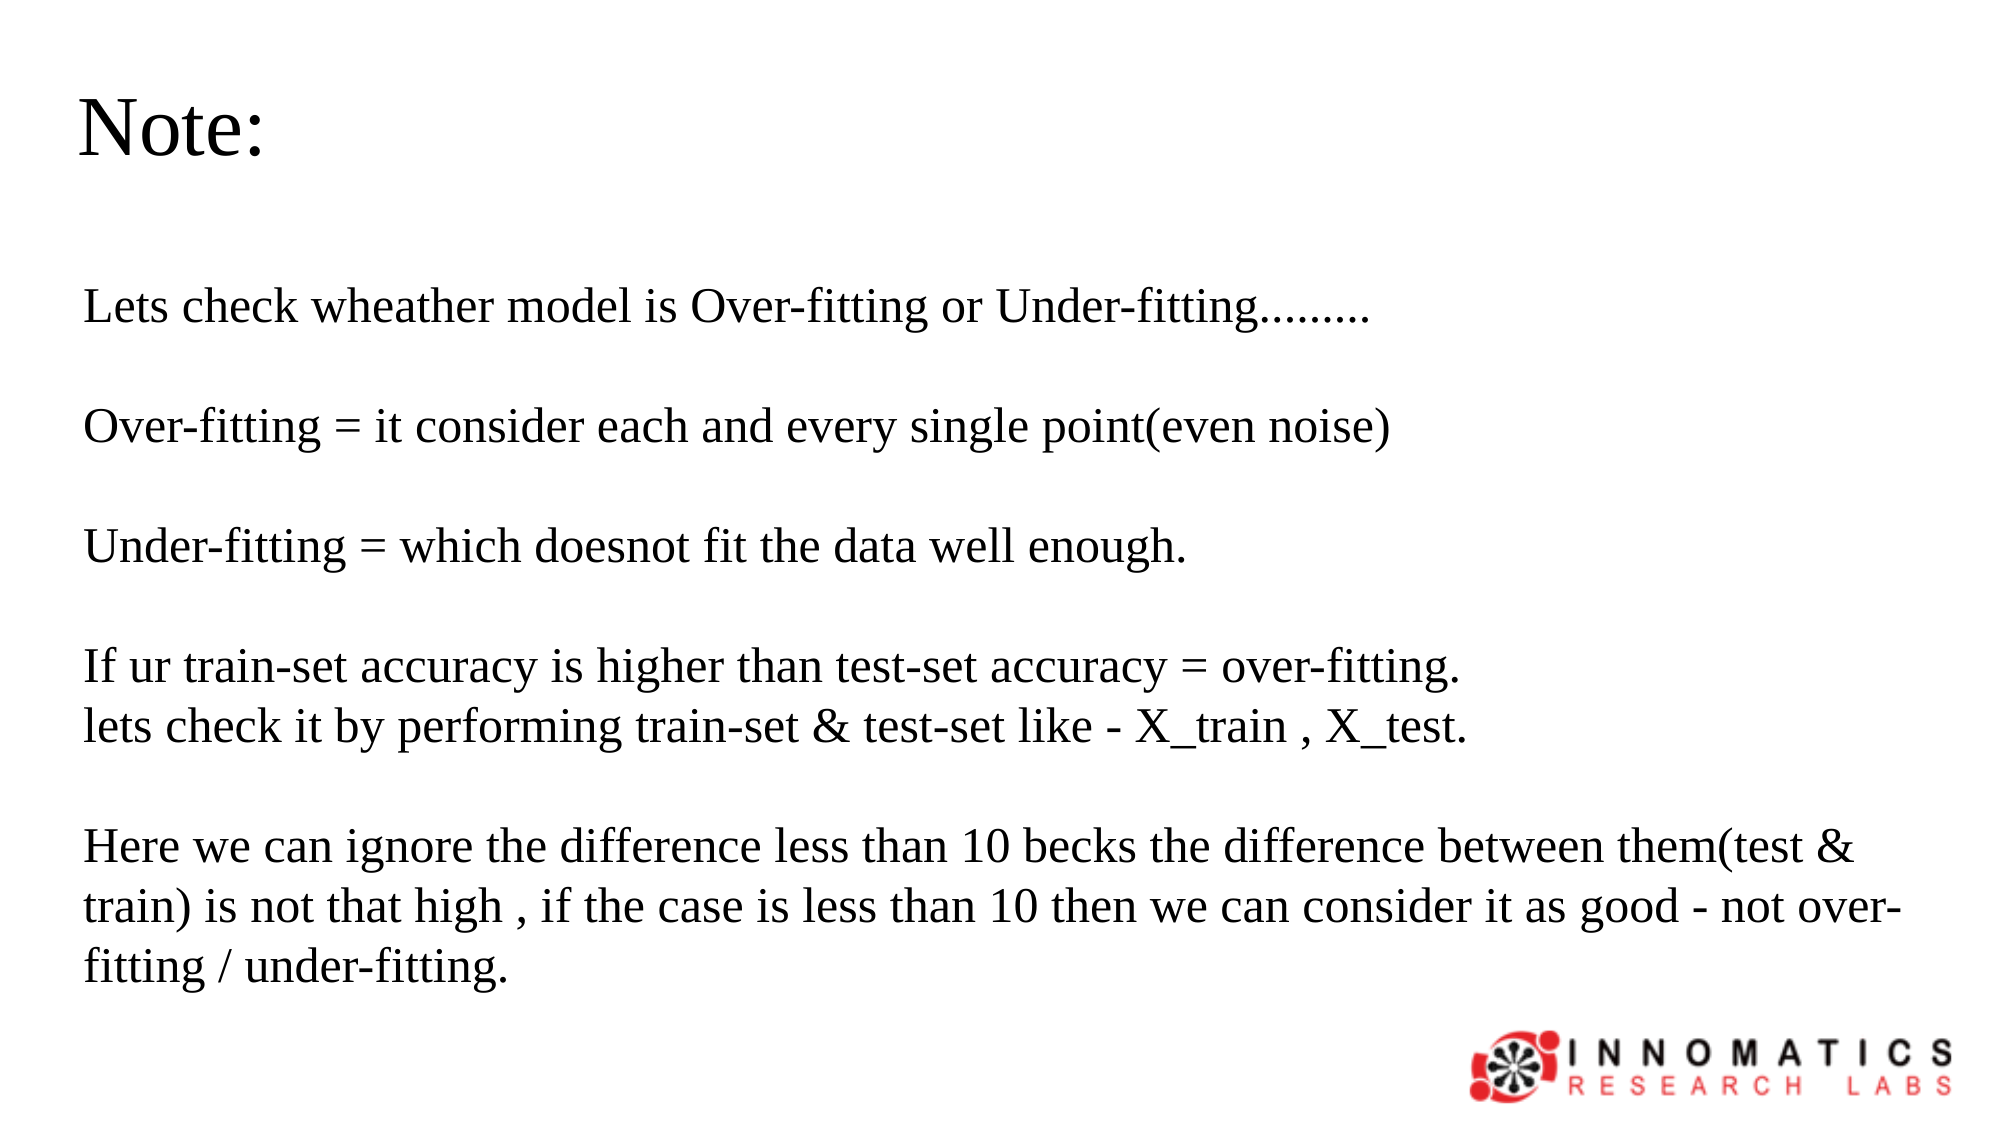

# Note:

Lets check wheather model is Over-fitting or Under-fitting.........

Over-fitting = it consider each and every single point(even noise)

Under-fitting = which doesnot fit the data well enough.

If ur train-set accuracy is higher than test-set accuracy = over-fitting.
lets check it by performing train-set & test-set like - X_train , X_test.

Here we can ignore the difference less than 10 becks the difference between them(test & train) is not that high , if the case is less than 10 then we can consider it as good - not over-fitting / under-fitting.